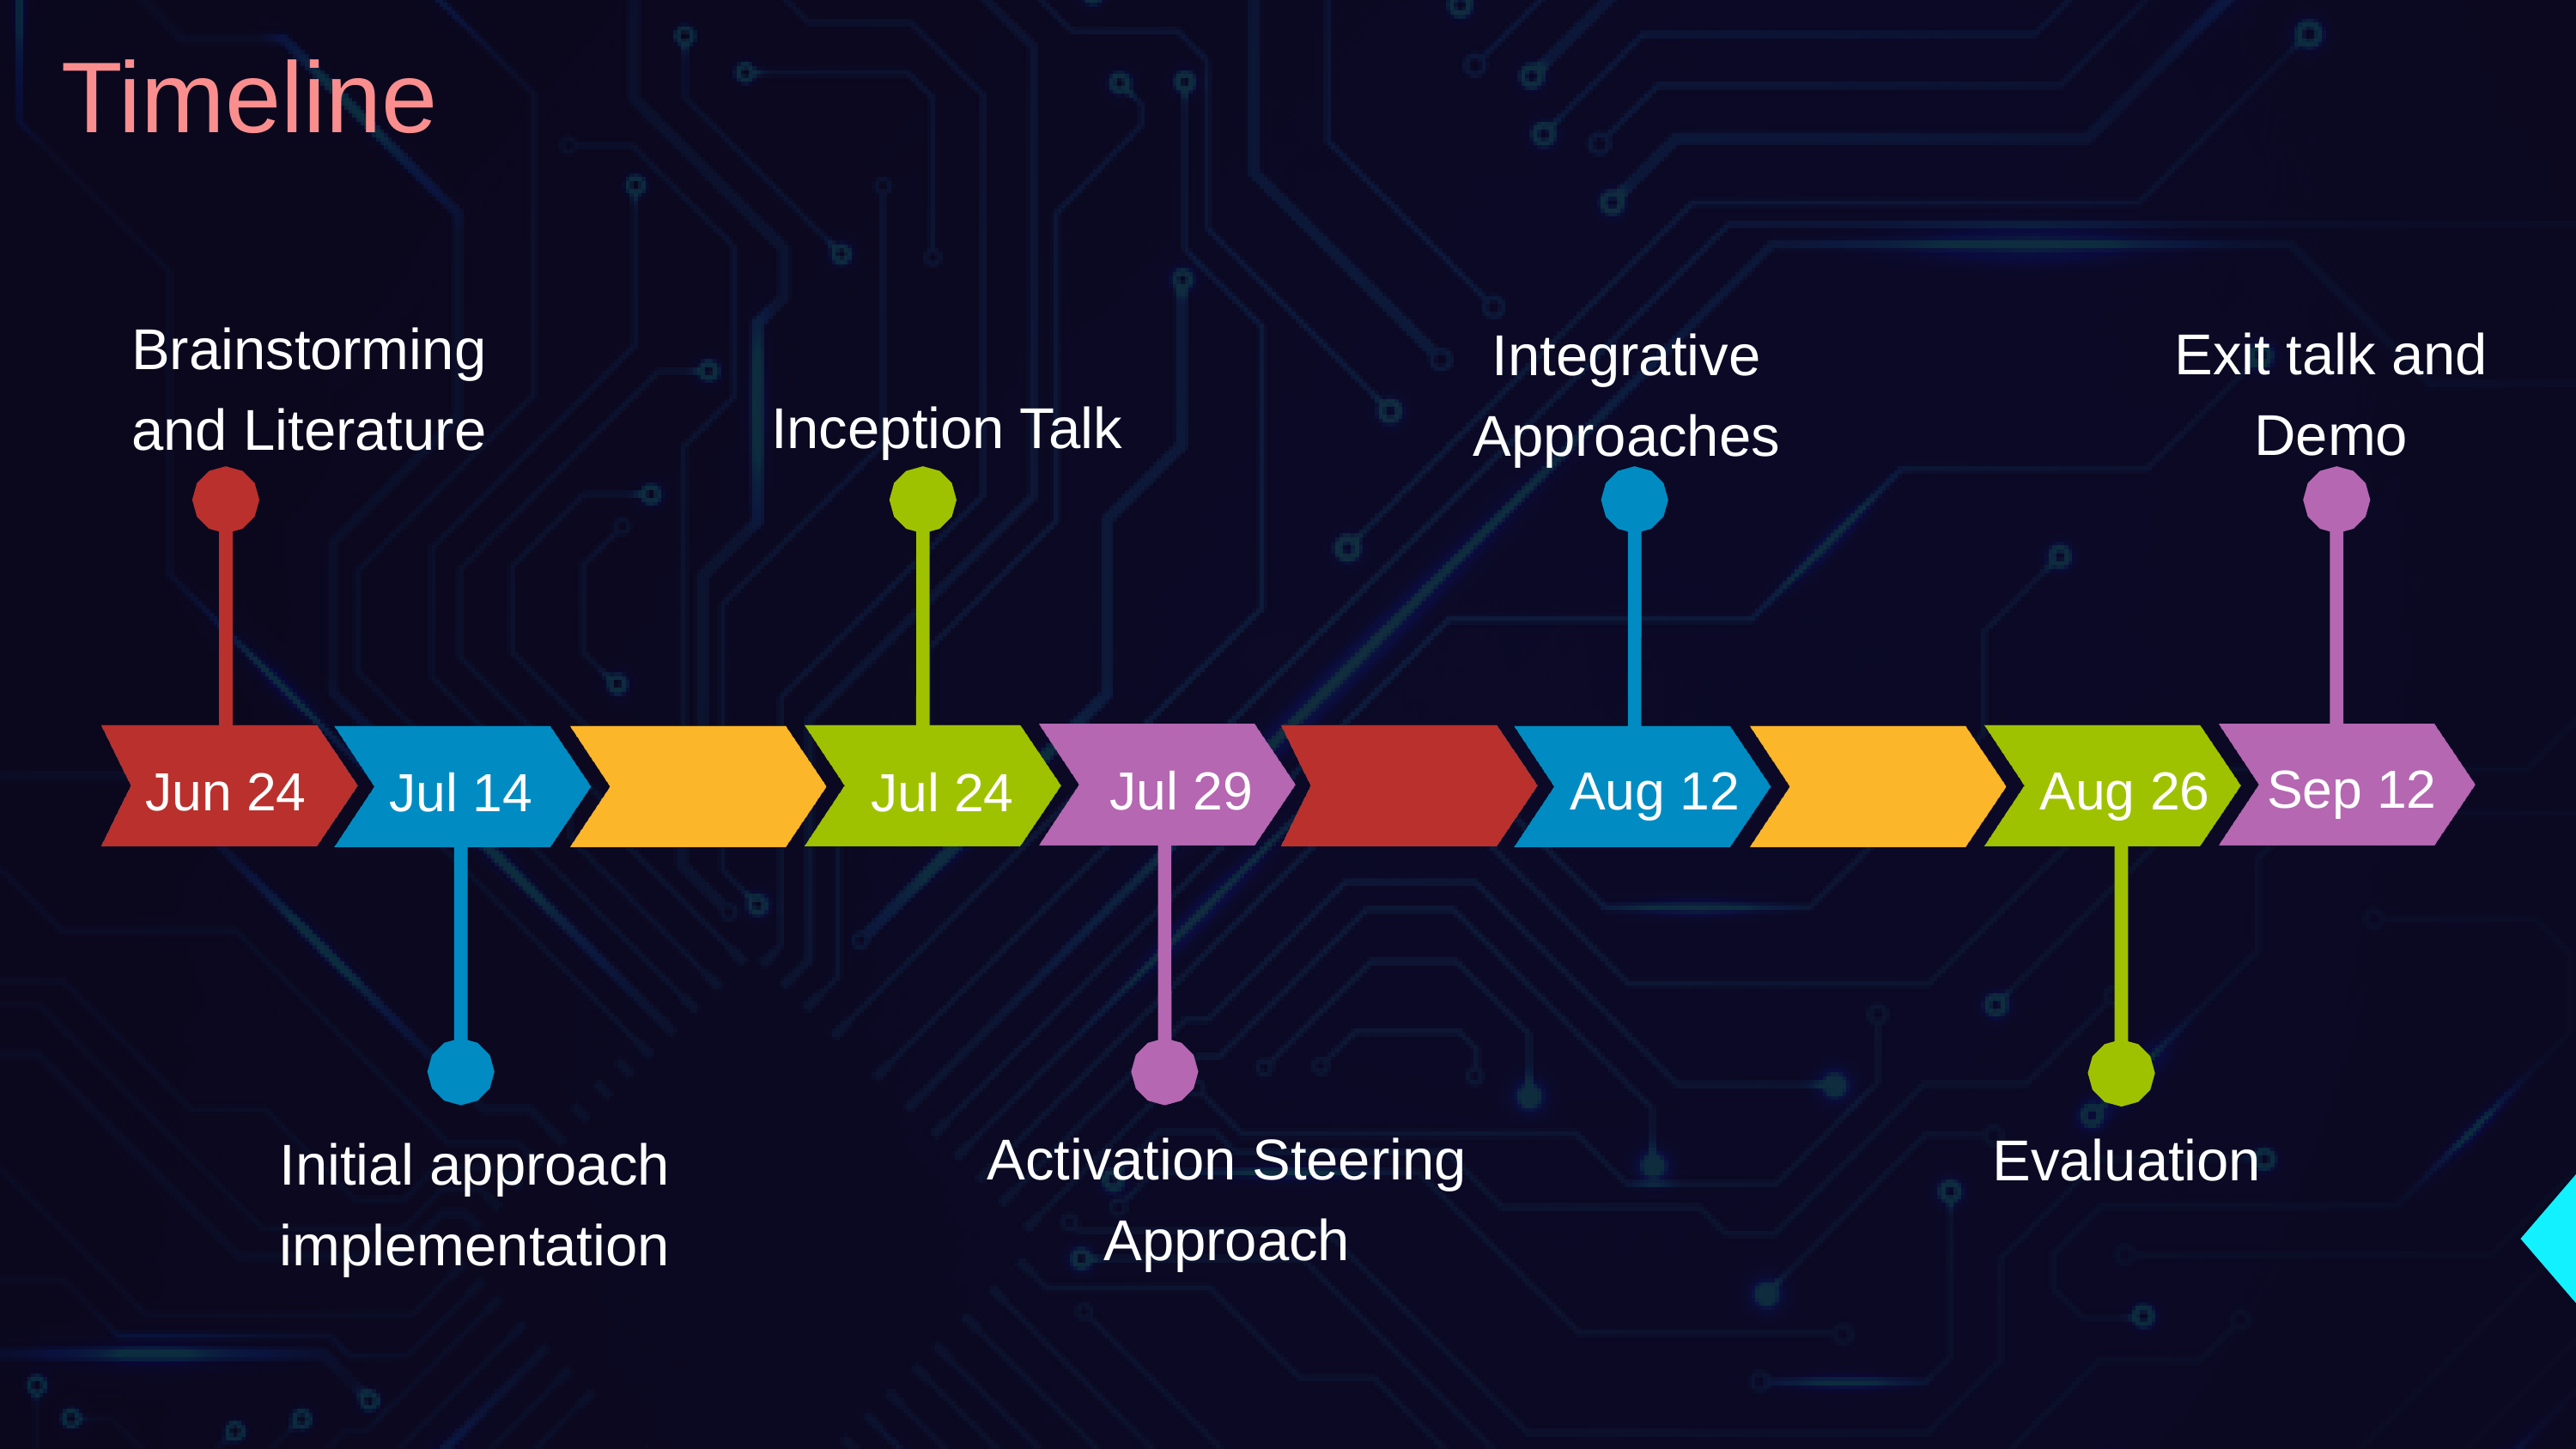

Timeline
Brainstorming
and Literature
Exit talk and Demo
Integrative Approaches
Inception Talk

Sep 12
Jul 29
Aug 12
Aug 26
Jun 24
Jul 14
Jul 24

Activation Steering Approach
Evaluation
Initial approach implementation